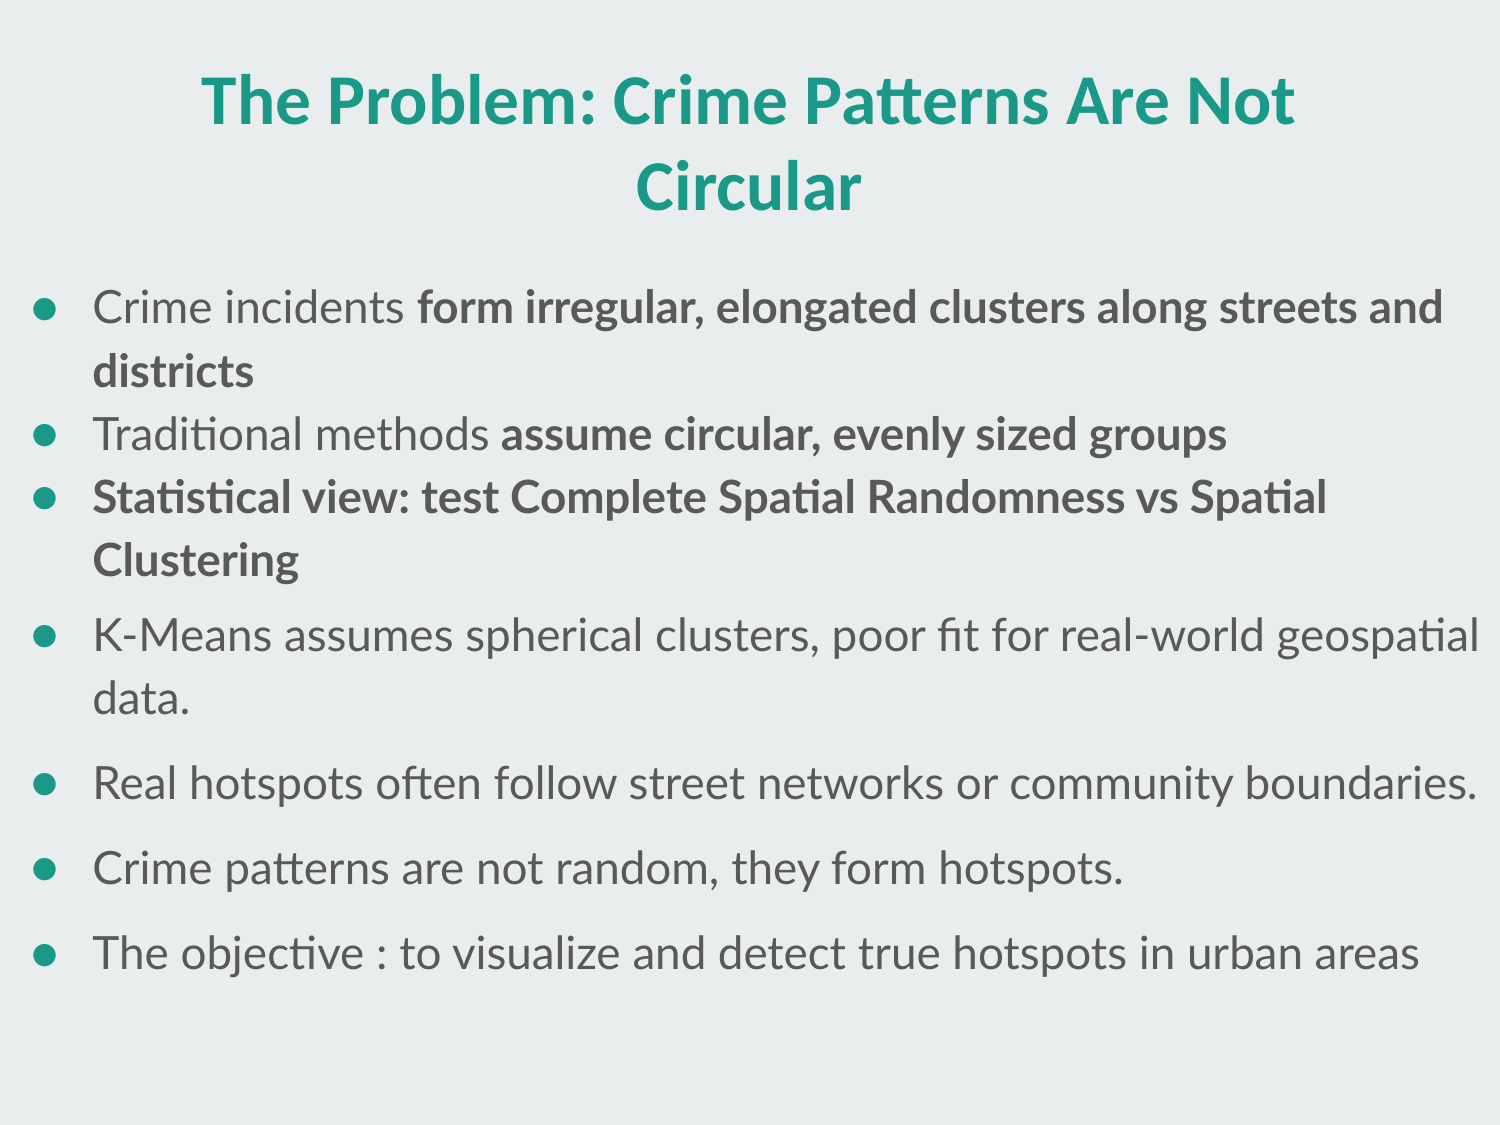

# The Problem: Crime Patterns Are Not Circular
Crime incidents form irregular, elongated clusters along streets and districts
Traditional methods assume circular, evenly sized groups
Statistical view: test Complete Spatial Randomness vs Spatial Clustering
K-Means assumes spherical clusters, poor fit for real-world geospatial data.
Real hotspots often follow street networks or community boundaries.
Crime patterns are not random, they form hotspots.
The objective : to visualize and detect true hotspots in urban areas